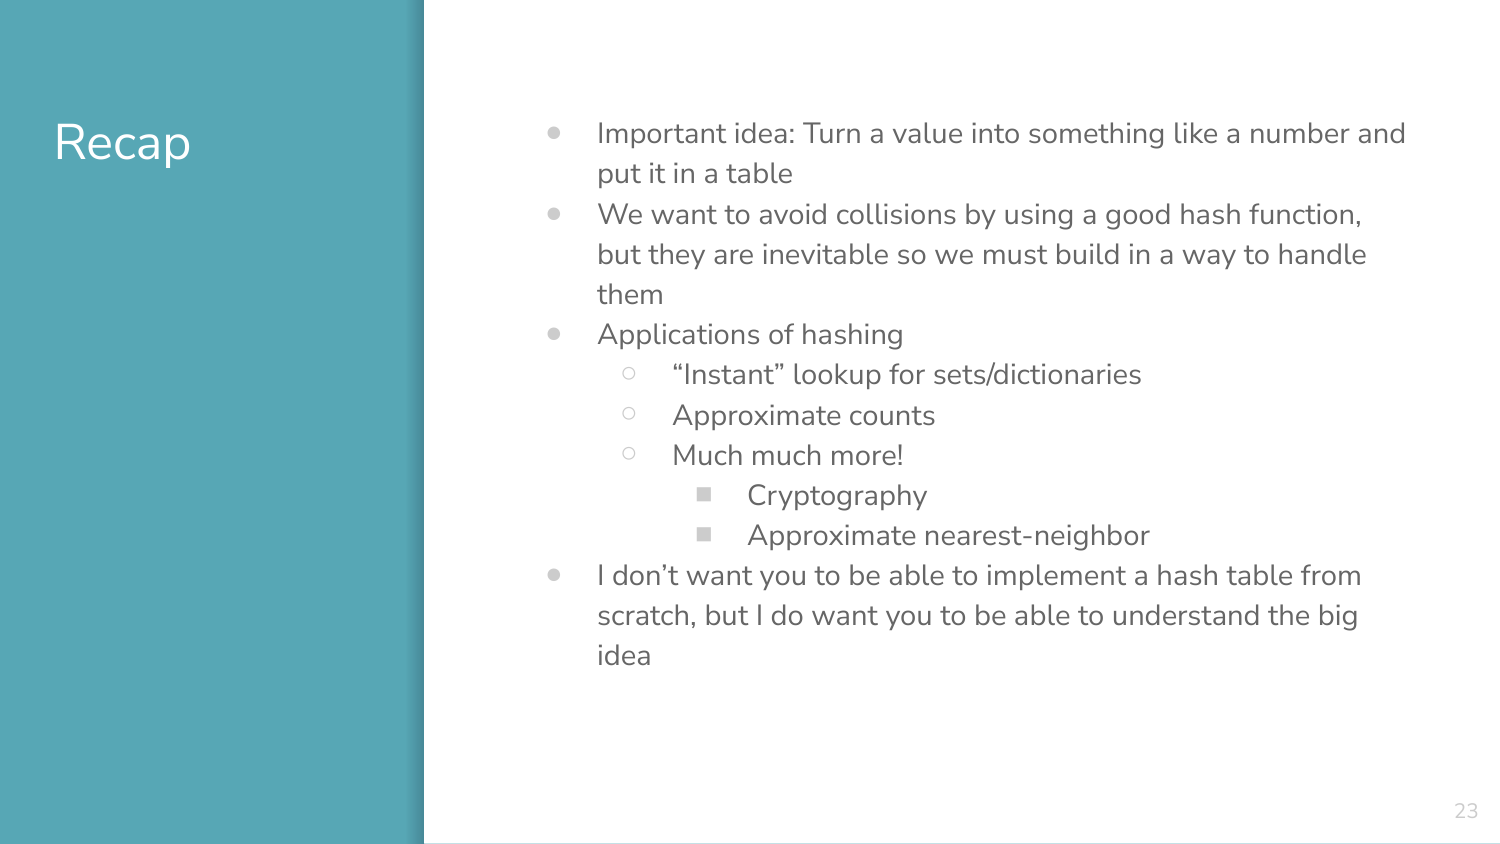

# Recap
Important idea: Turn a value into something like a number and put it in a table
We want to avoid collisions by using a good hash function, but they are inevitable so we must build in a way to handle them
Applications of hashing
“Instant” lookup for sets/dictionaries
Approximate counts
Much much more!
Cryptography
Approximate nearest-neighbor
I don’t want you to be able to implement a hash table from scratch, but I do want you to be able to understand the big idea
23